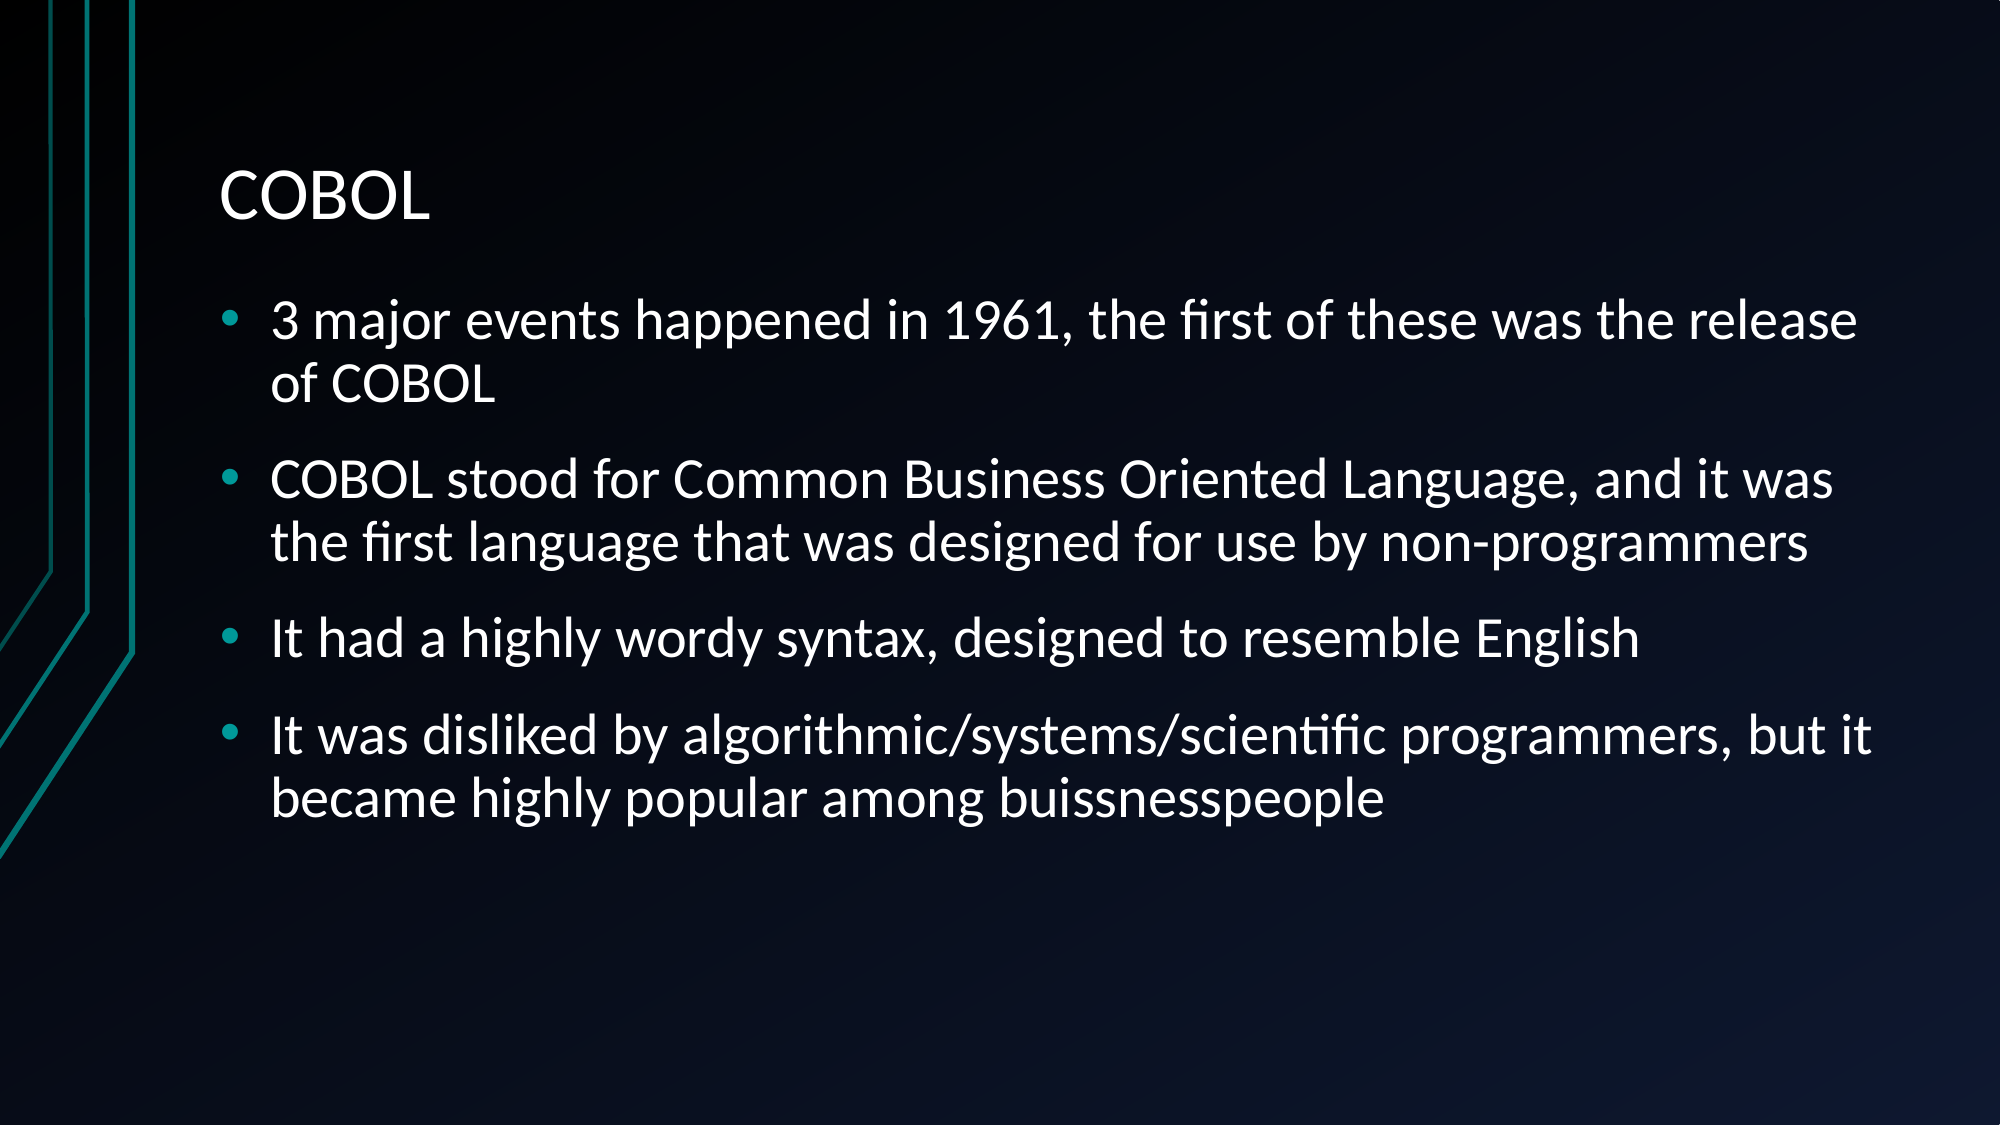

# COBOL
3 major events happened in 1961, the first of these was the release of COBOL
COBOL stood for Common Business Oriented Language, and it was the first language that was designed for use by non-programmers
It had a highly wordy syntax, designed to resemble English
It was disliked by algorithmic/systems/scientific programmers, but it became highly popular among buissnesspeople